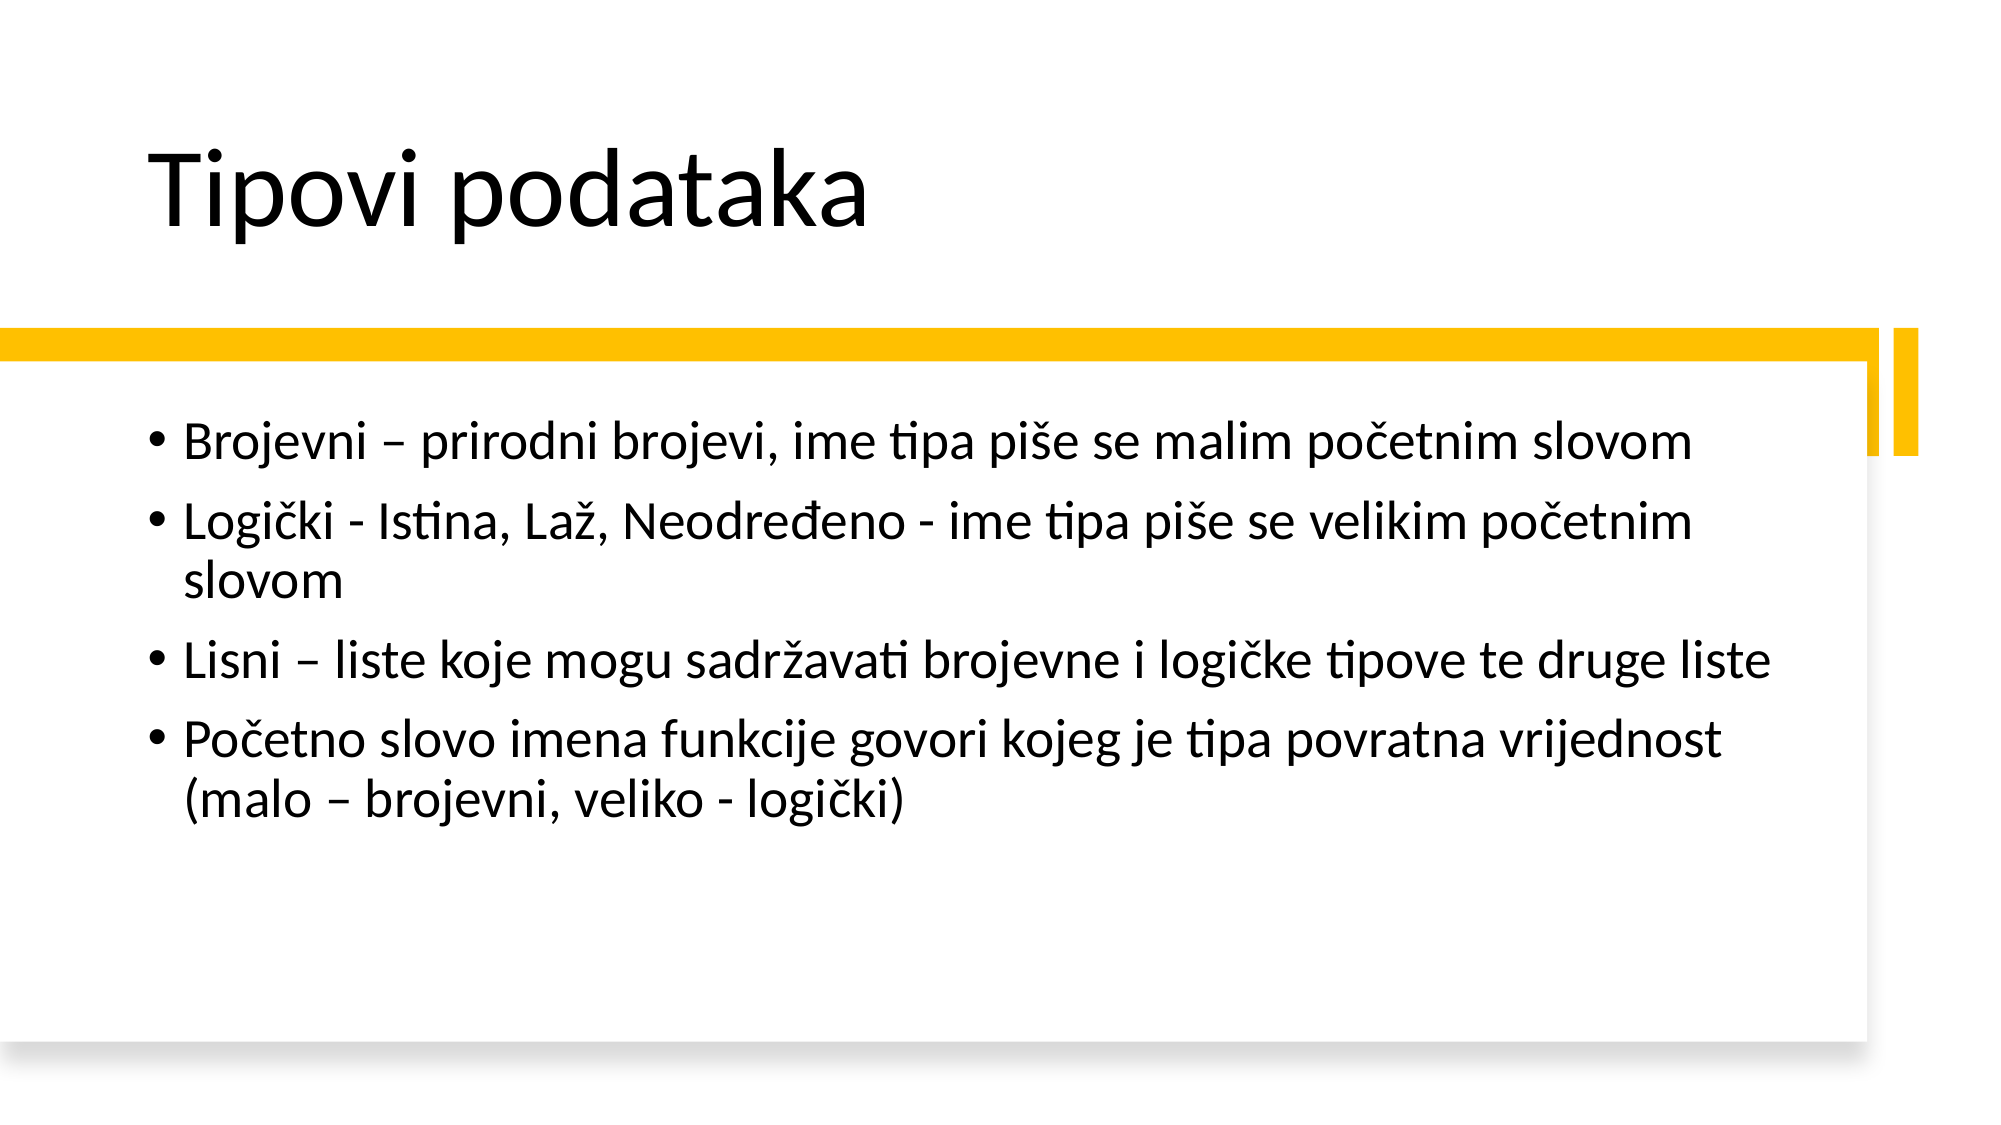

# Tipovi podataka

Brojevni – prirodni brojevi, ime tipa piše se malim početnim slovom
Logički - Istina, Laž, Neodređeno - ime tipa piše se velikim početnim slovom
Lisni – liste koje mogu sadržavati brojevne i logičke tipove te druge liste
Početno slovo imena funkcije govori kojeg je tipa povratna vrijednost (malo – brojevni, veliko - logički)